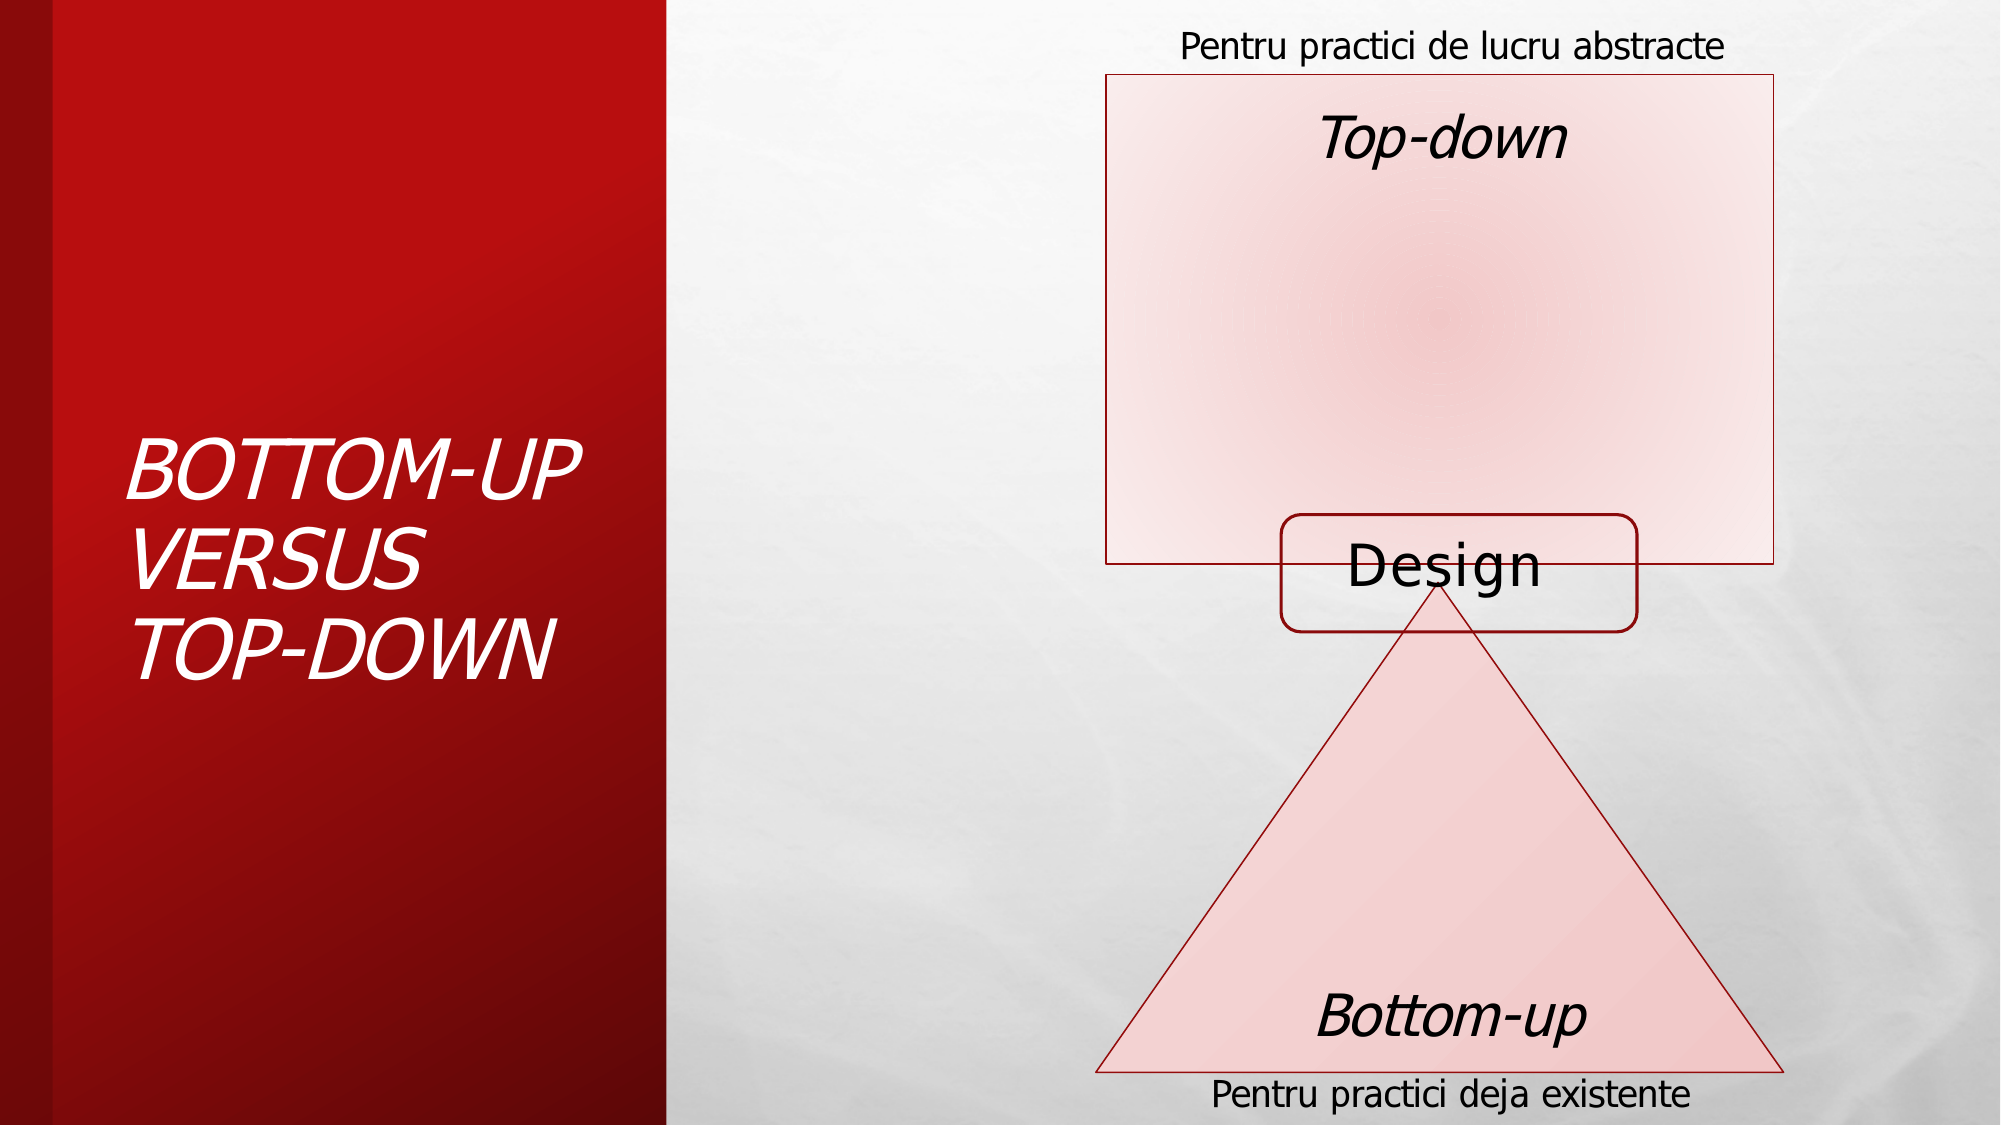

Pentru practici de lucru abstracte

Top-down
# Bottom-up versus top-down

Design

Bottom-up
Pentru practici deja existente